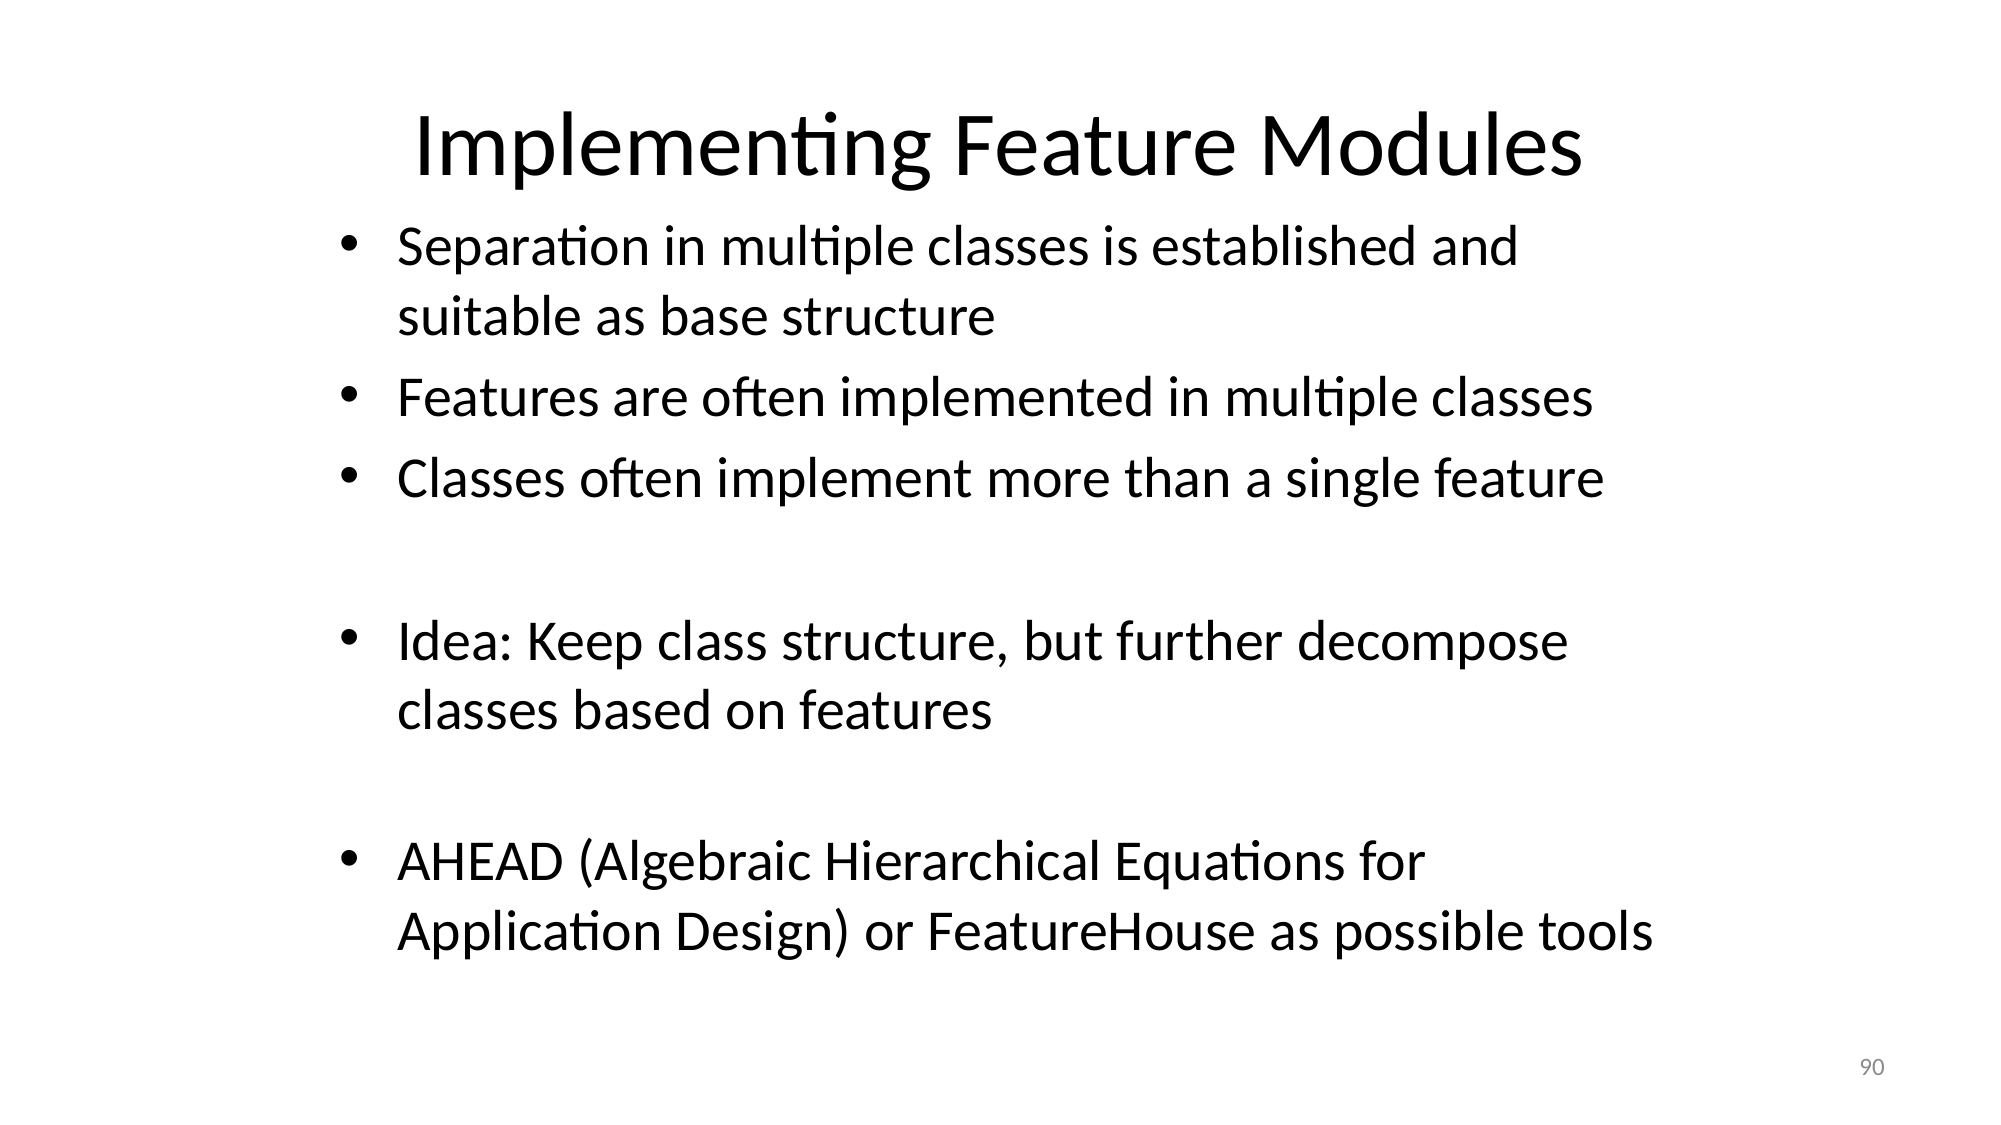

# Implementing Feature Modules
Separation in multiple classes is established and suitable as base structure
Features are often implemented in multiple classes
Classes often implement more than a single feature

Idea: Keep class structure, but further decompose classes based on features
AHEAD (Algebraic Hierarchical Equations for Application Design) or FeatureHouse as possible tools

90